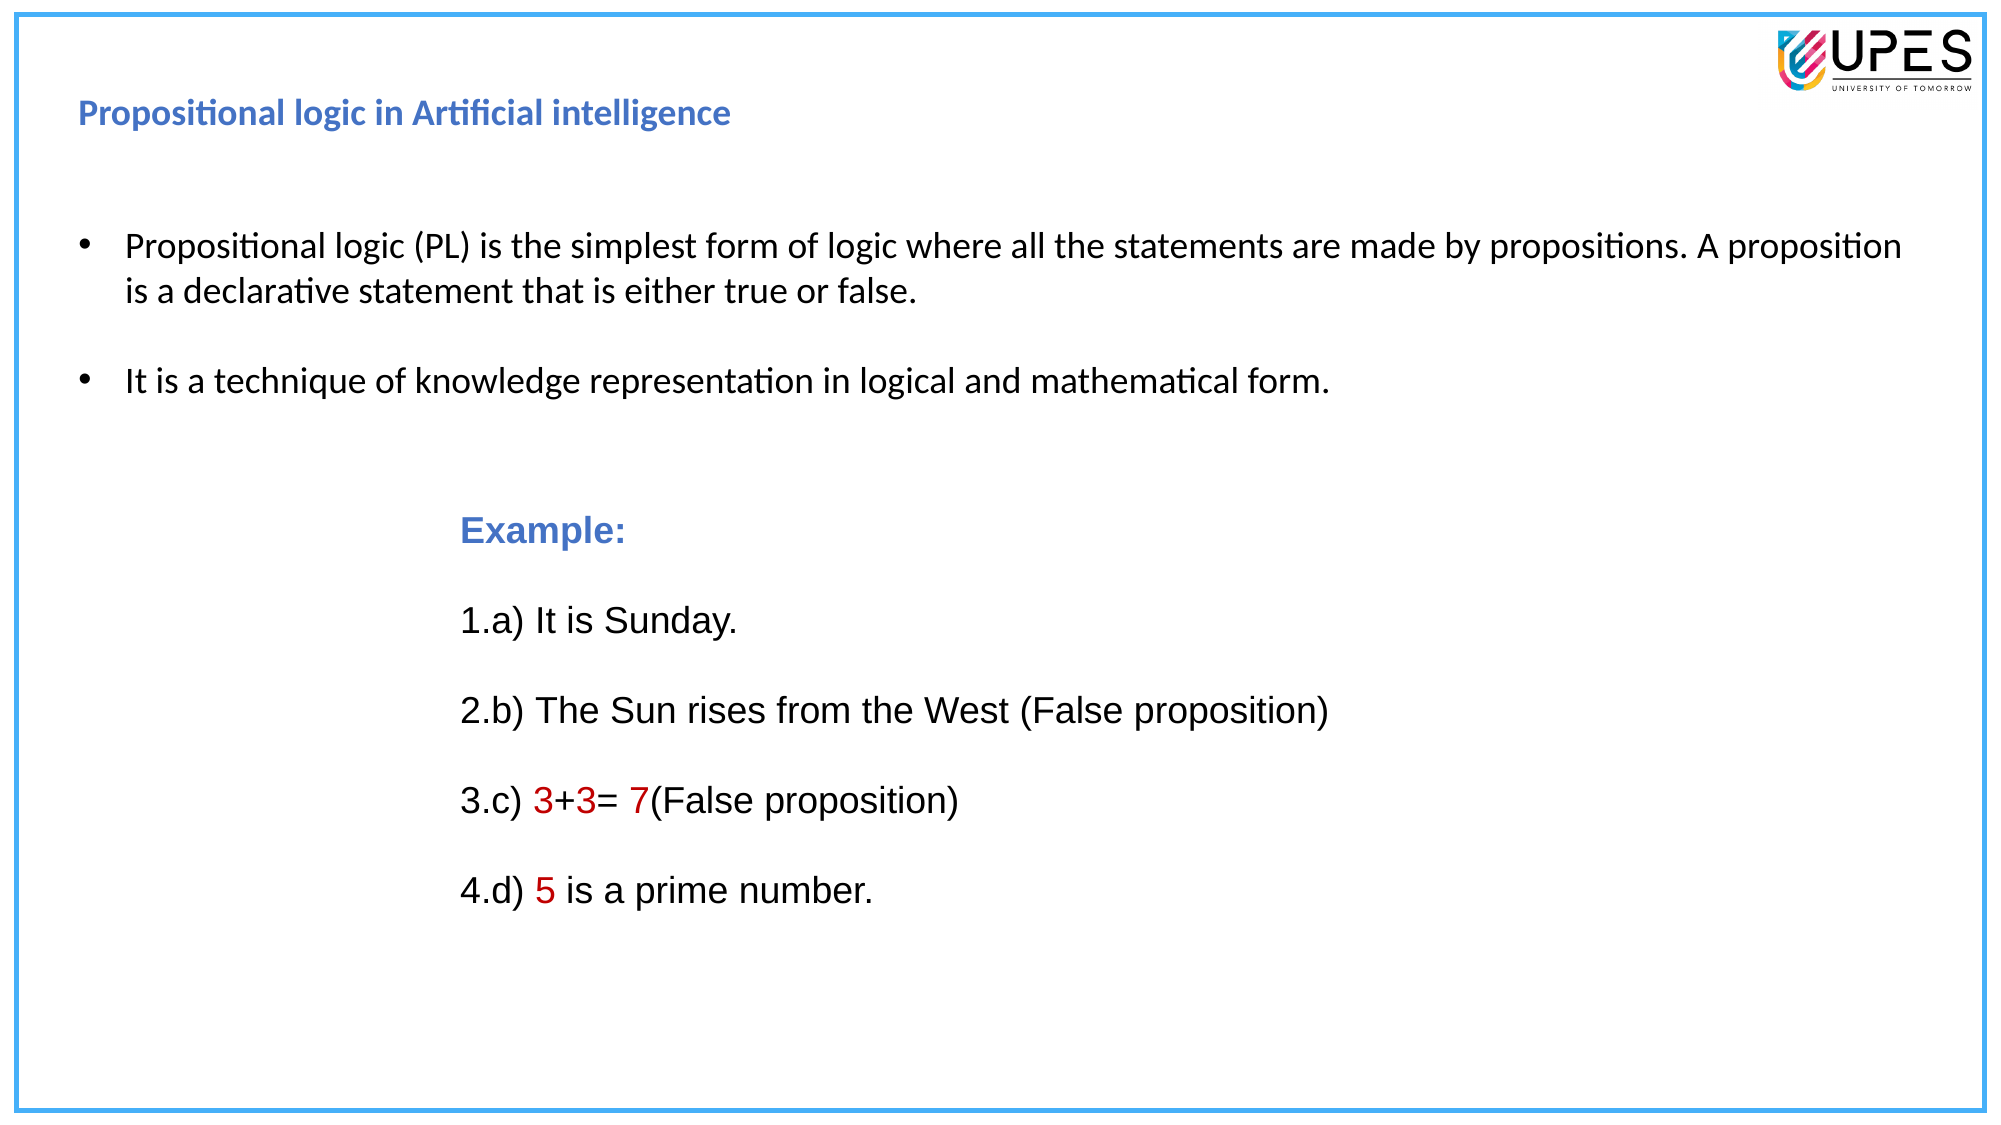

Propositional logic in Artificial intelligence
Propositional logic (PL) is the simplest form of logic where all the statements are made by propositions. A proposition is a declarative statement that is either true or false.

It is a technique of knowledge representation in logical and mathematical form.
Example:
a) It is Sunday.
b) The Sun rises from the West (False proposition)
c) 3+3= 7(False proposition)
d) 5 is a prime number.